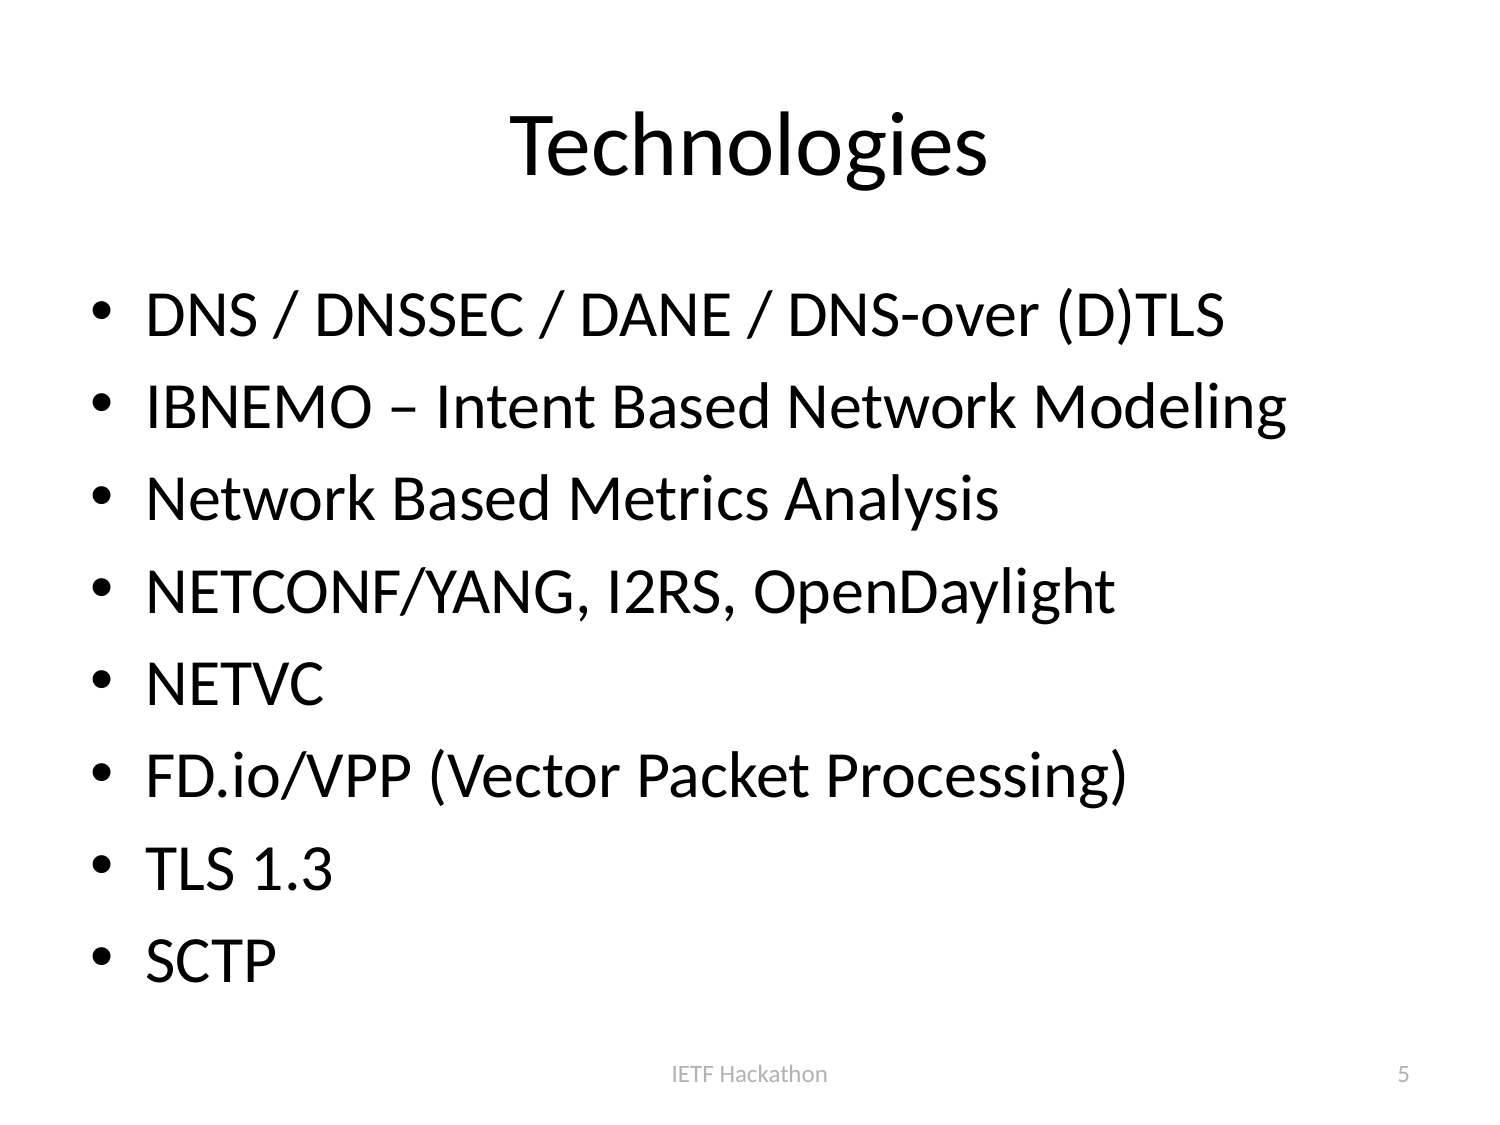

# Technologies
DNS / DNSSEC / DANE / DNS-over (D)TLS
IBNEMO – Intent Based Network Modeling
Network Based Metrics Analysis
NETCONF/YANG, I2RS, OpenDaylight
NETVC
FD.io/VPP (Vector Packet Processing)
TLS 1.3
SCTP
IETF Hackathon
5